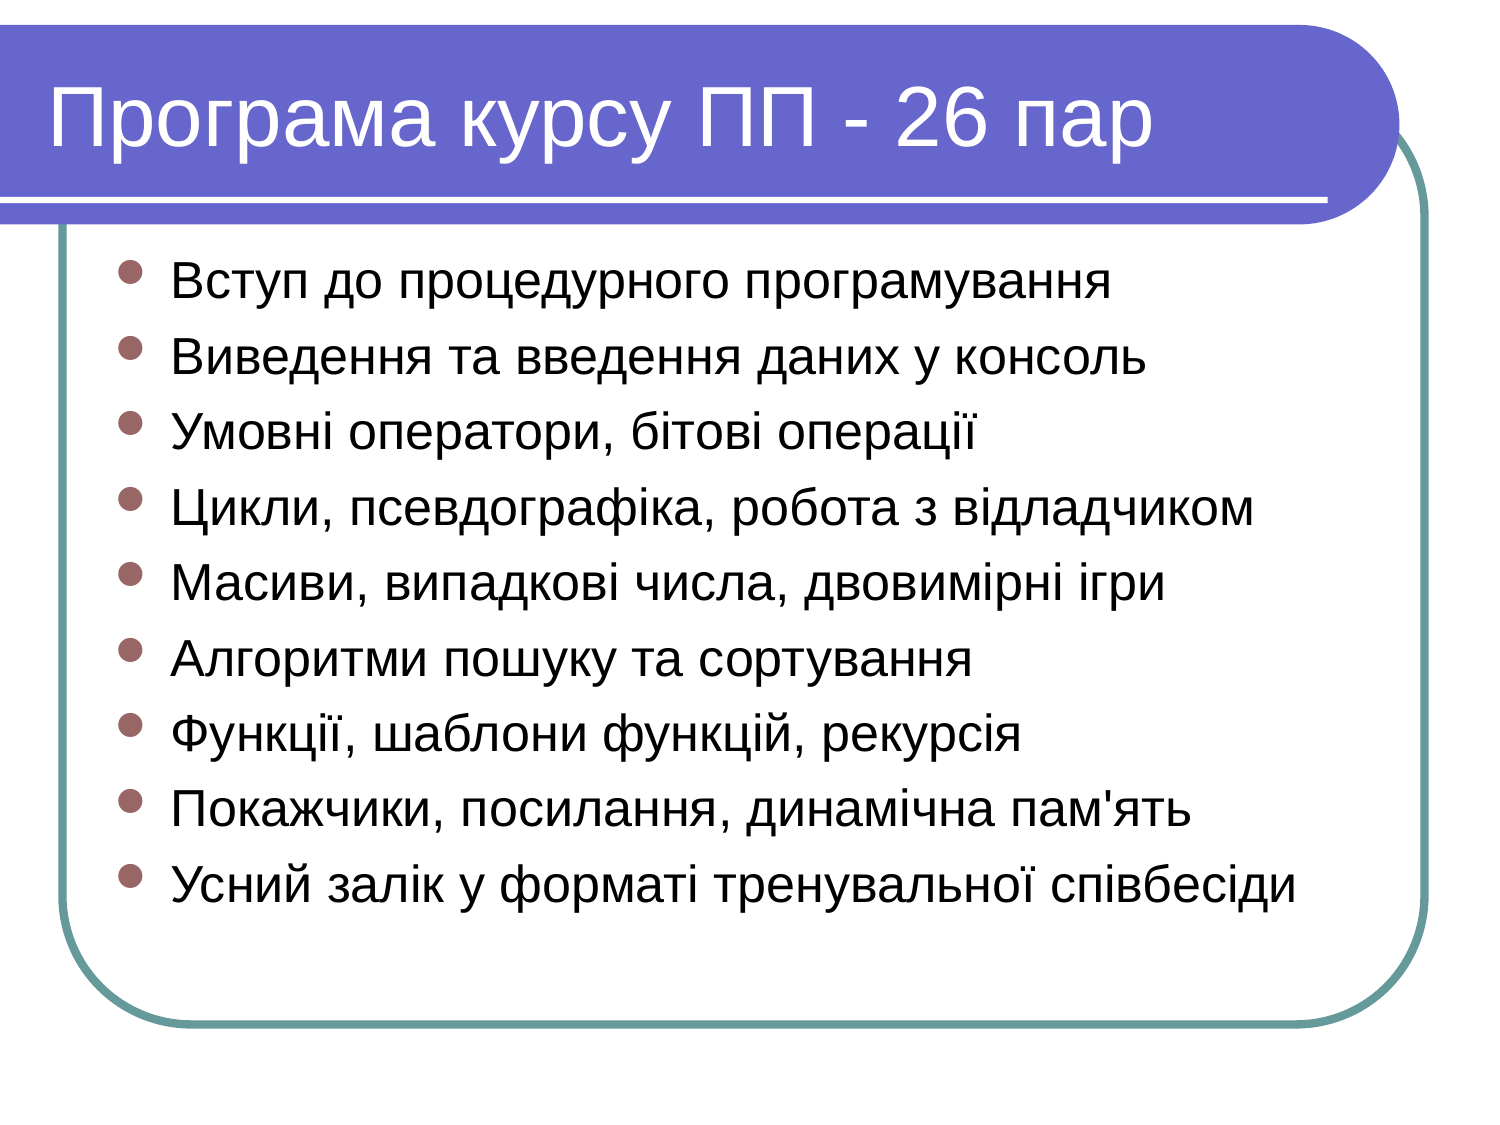

Програма курсу ПП - 26 пар
Вступ до процедурного програмування
Виведення та введення даних у консоль
Умовні оператори, бітові операції
Цикли, псевдографіка, робота з відладчиком
Масиви, випадкові числа, двовимірні ігри
Алгоритми пошуку та сортування
Функції, шаблони функцій, рекурсія
Покажчики, посилання, динамічна пам'ять
Усний залік у форматі тренувальної співбесіди